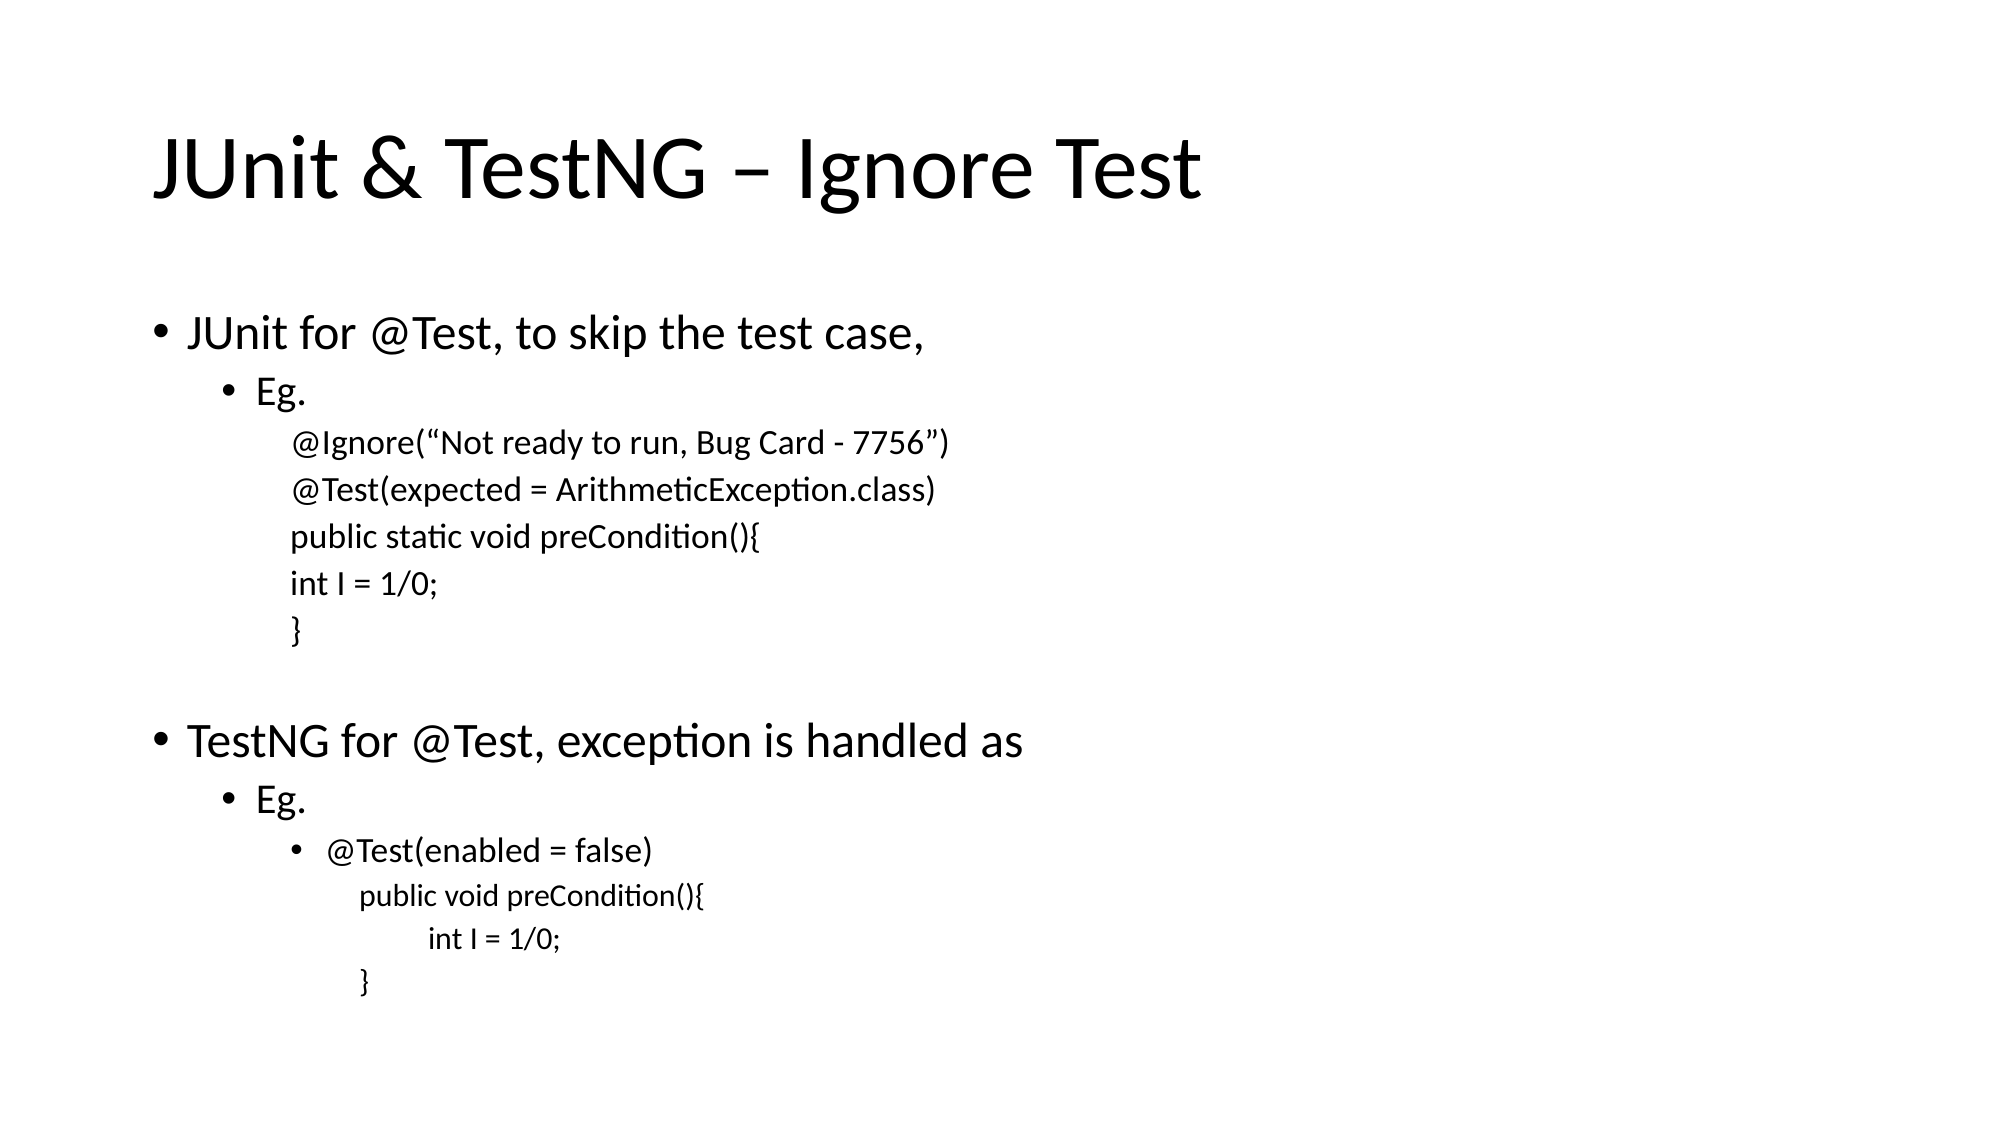

# JUnit & TestNG – Ignore Test
JUnit for @Test, to skip the test case,
Eg.
@Ignore(“Not ready to run, Bug Card - 7756”)
@Test(expected = ArithmeticException.class)
public static void preCondition(){
int I = 1/0;
}

TestNG for @Test, exception is handled as
Eg.
@Test(enabled = false)
public void preCondition(){
int I = 1/0;
}